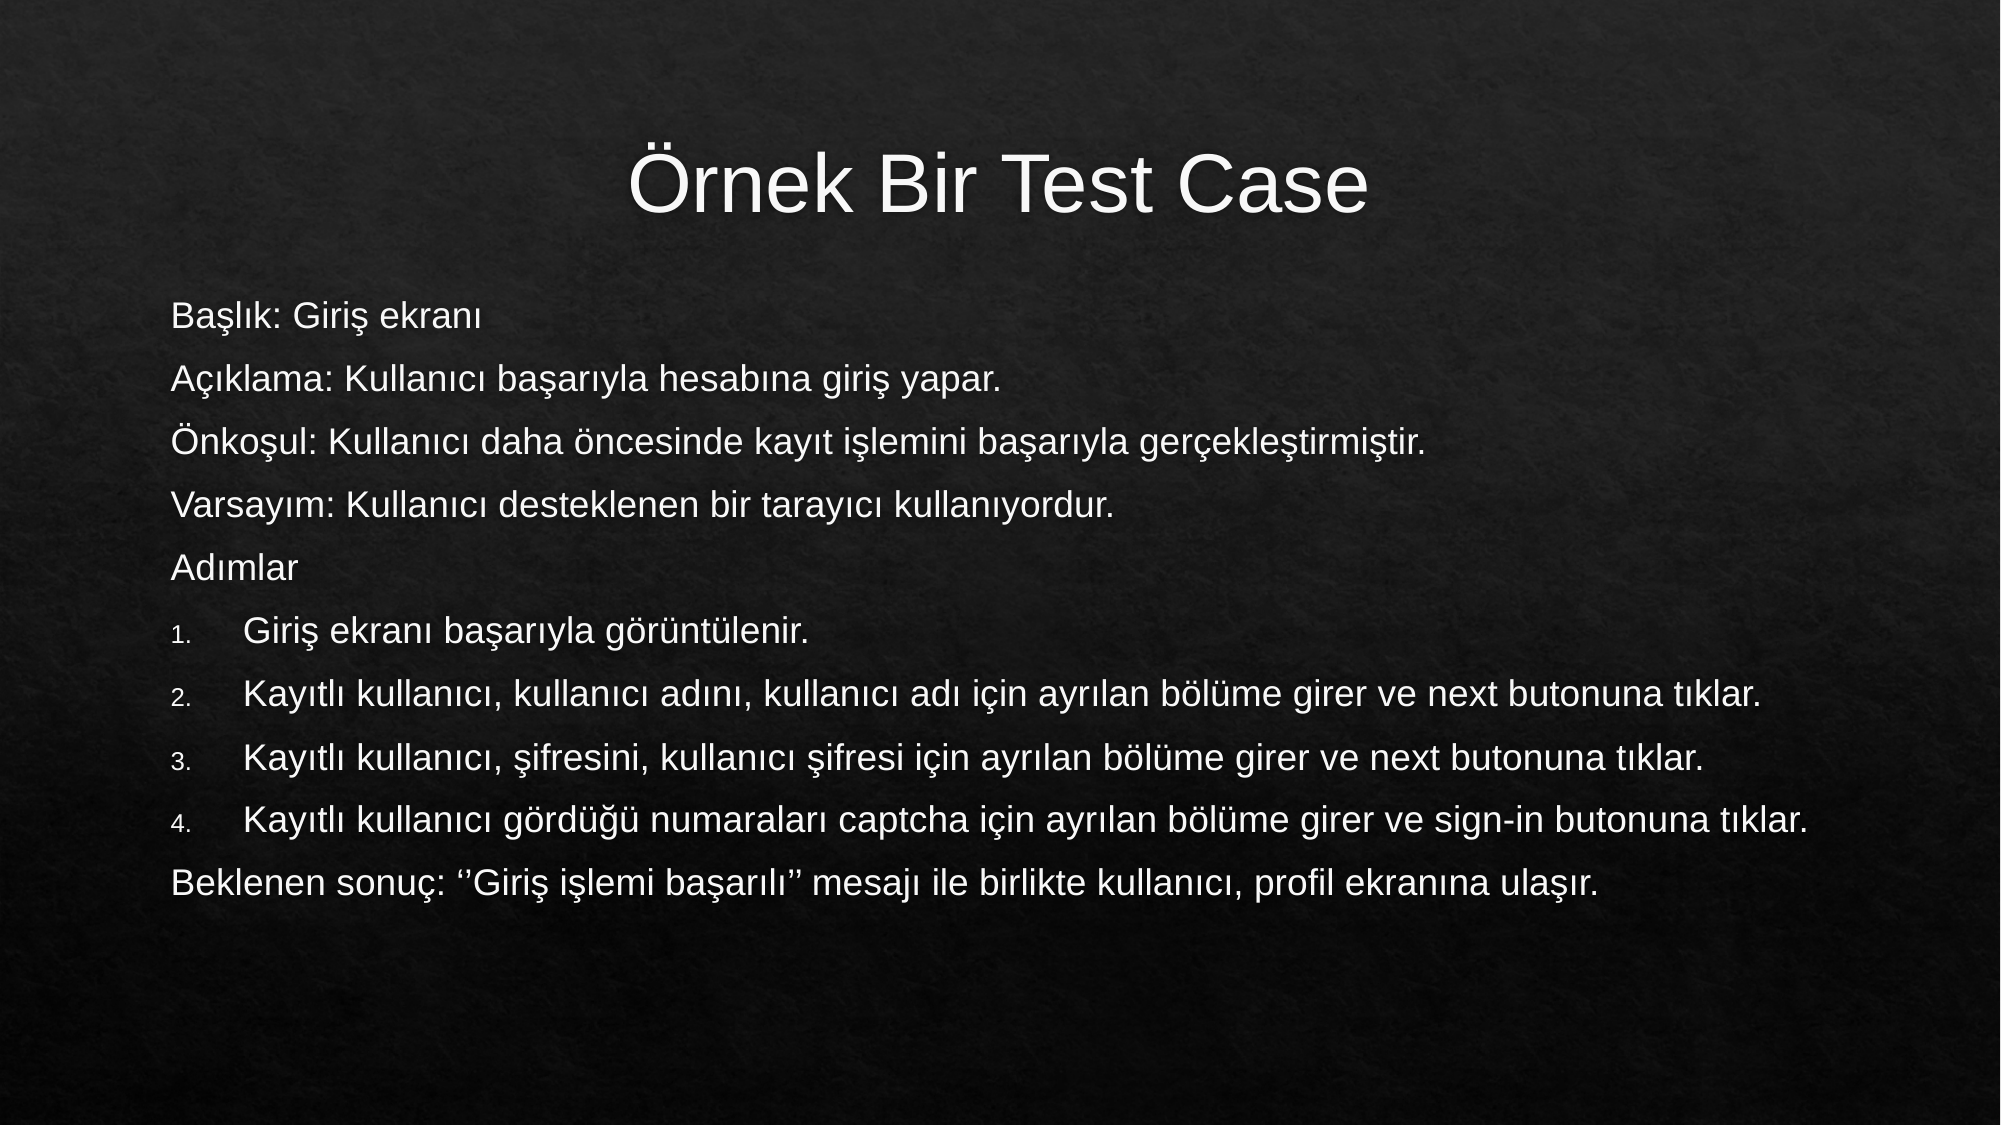

# Örnek Bir Test Case
Başlık: Giriş ekranı
Açıklama: Kullanıcı başarıyla hesabına giriş yapar.
Önkoşul: Kullanıcı daha öncesinde kayıt işlemini başarıyla gerçekleştirmiştir.
Varsayım: Kullanıcı desteklenen bir tarayıcı kullanıyordur.
Adımlar
Giriş ekranı başarıyla görüntülenir.
Kayıtlı kullanıcı, kullanıcı adını, kullanıcı adı için ayrılan bölüme girer ve next butonuna tıklar.
Kayıtlı kullanıcı, şifresini, kullanıcı şifresi için ayrılan bölüme girer ve next butonuna tıklar.
Kayıtlı kullanıcı gördüğü numaraları captcha için ayrılan bölüme girer ve sign-in butonuna tıklar.
Beklenen sonuç: ‘’Giriş işlemi başarılı’’ mesajı ile birlikte kullanıcı, profil ekranına ulaşır.